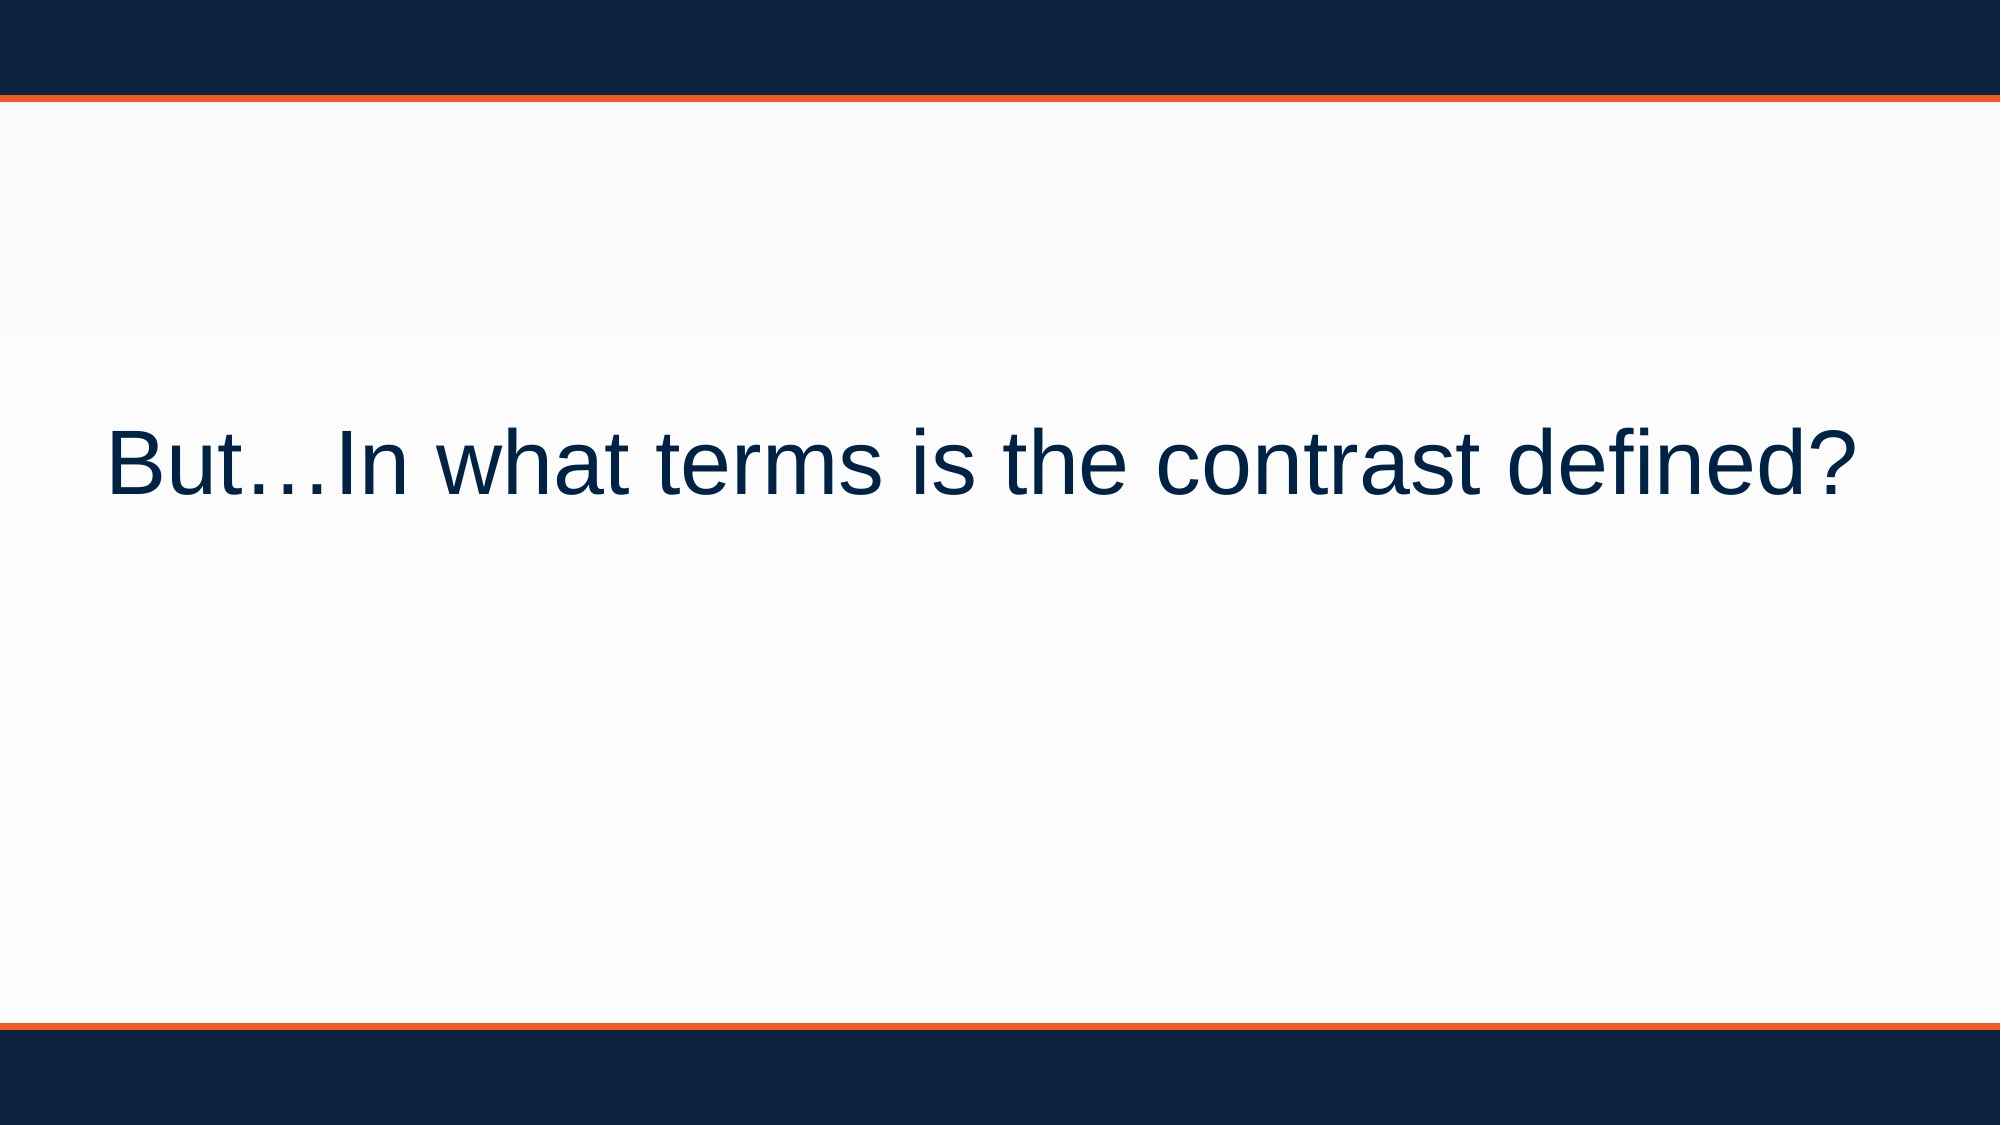

# But…In what terms is the contrast defined?